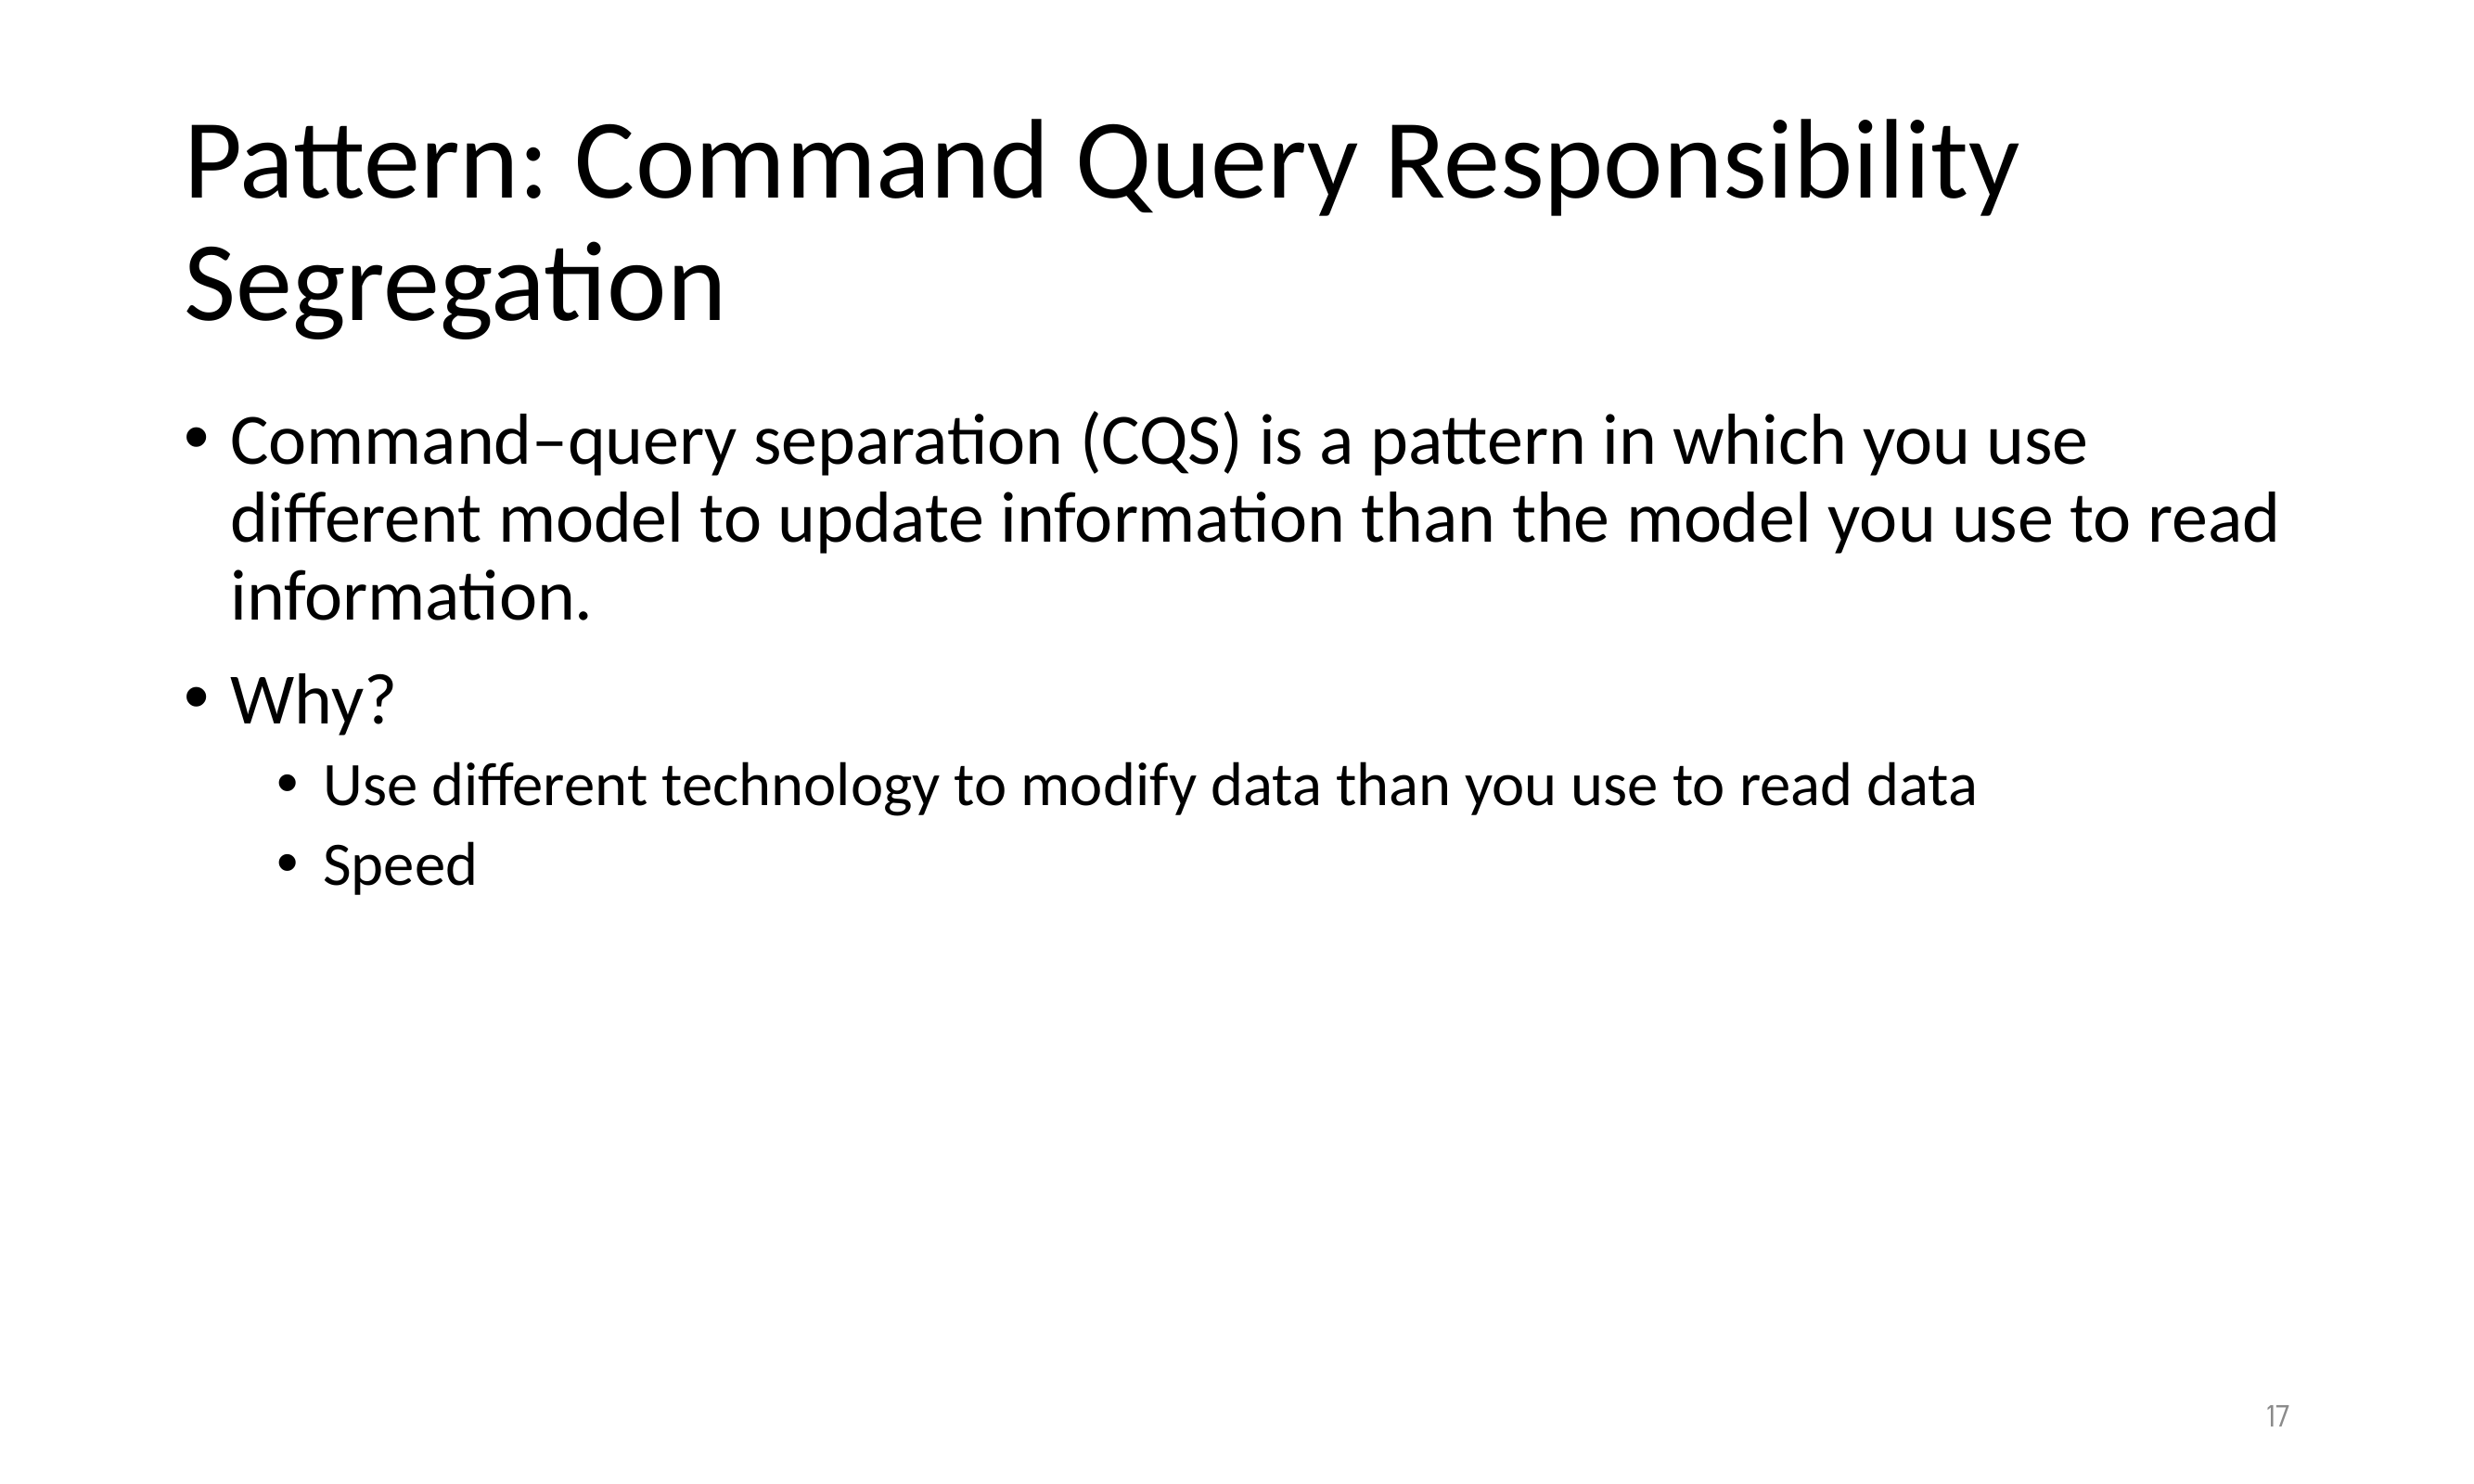

# Pattern: Command Query Responsibility Segregation
Command–query separation (CQS) is a pattern in which you use different model to update information than the model you use to read information.
Why?
Use different technology to modify data than you use to read data
Speed

17